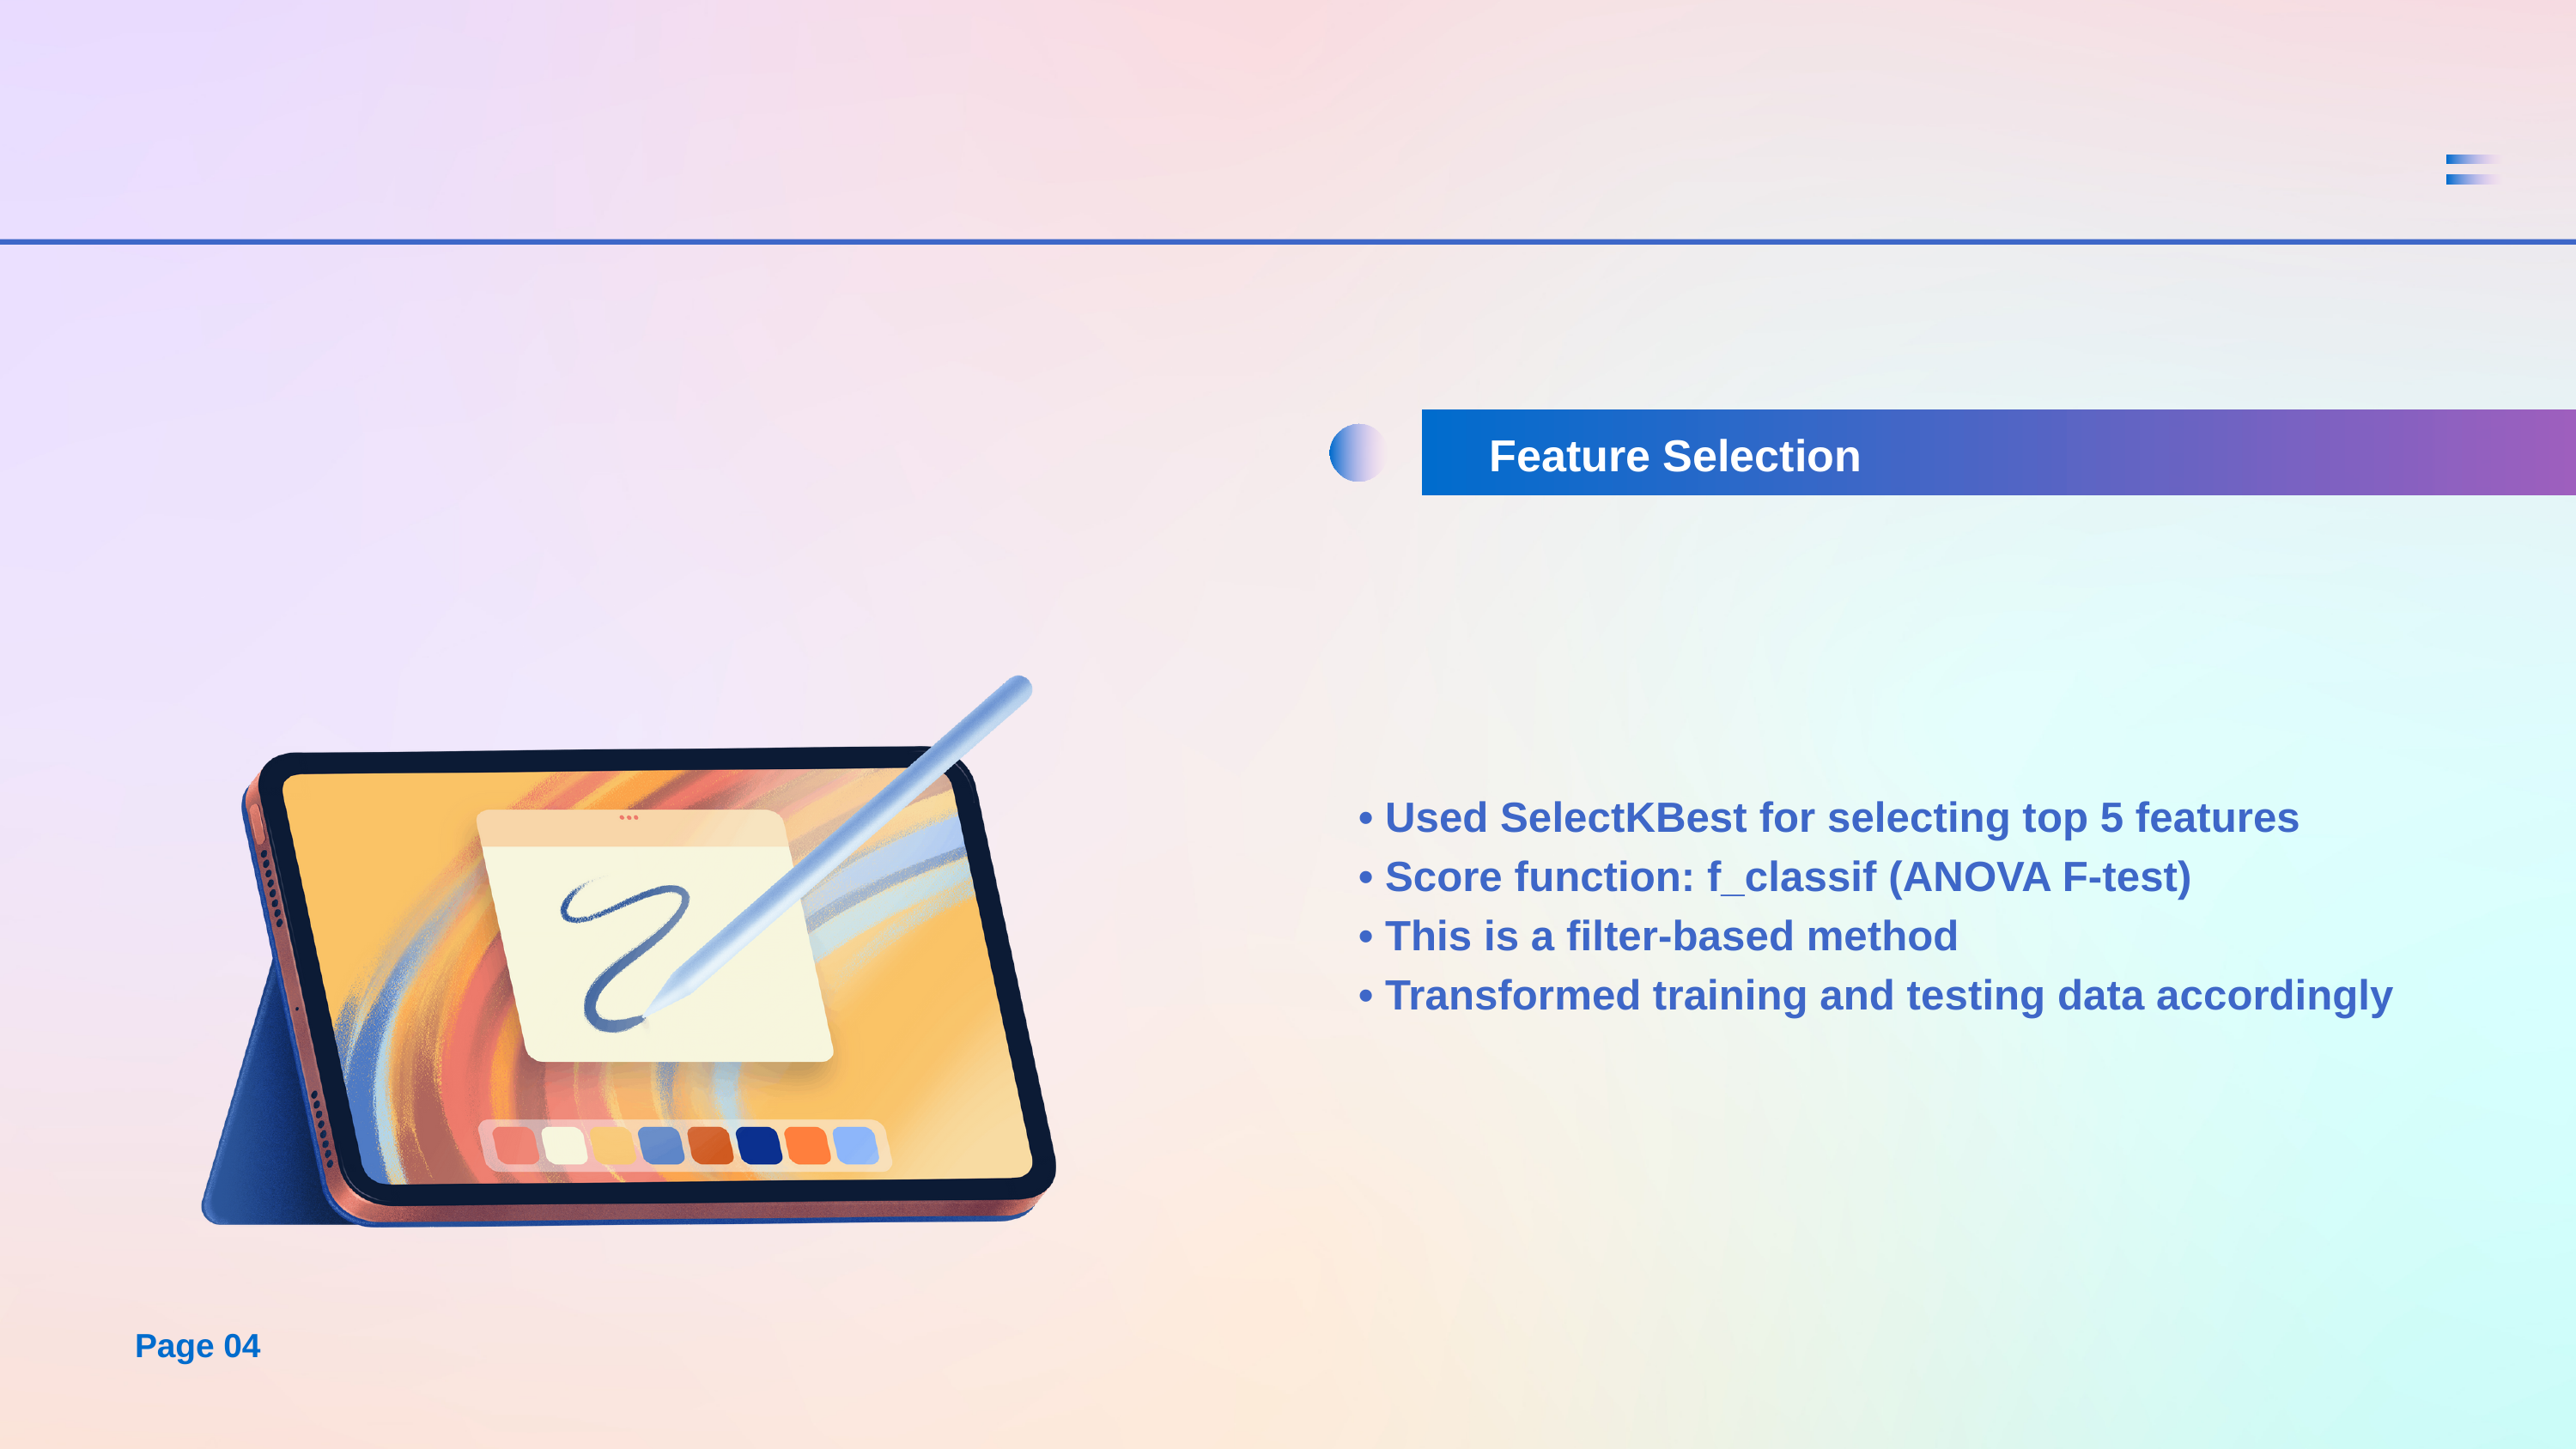

Feature Selection

• Used SelectKBest for selecting top 5 features
• Score function: f_classif (ANOVA F-test)
• This is a filter-based method
• Transformed training and testing data accordingly

Page 04